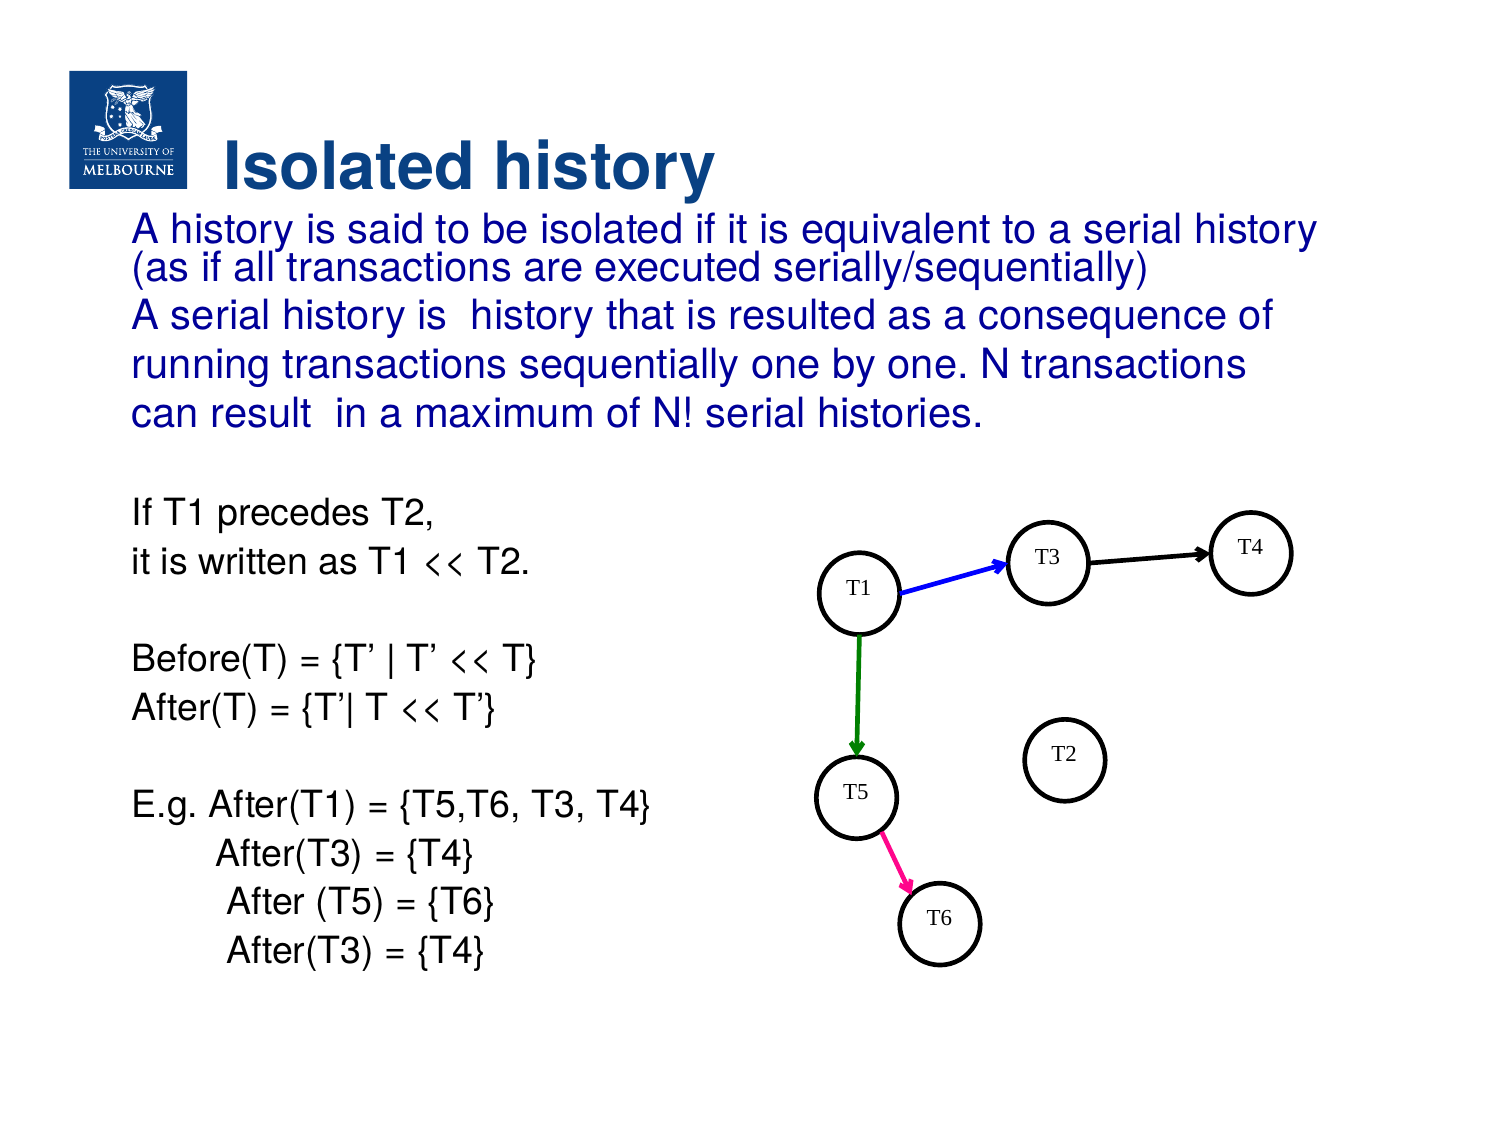

# Isolated history

A history is said to be isolated if it is equivalent to a serial history (as if all transactions are executed serially/sequentially)
A serial history is  history that is resulted as a consequence of
running transactions sequentially one by one. N transactions
can result  in a maximum of N! serial histories.

If T1 precedes T2,
it is written as T1 << T2.

Before(T) = {T’ | T’ << T}
After(T) = {T’| T << T’}

E.g. After(T1) = {T5,T6, T3, T4}
        After(T3) = {T4}
         After (T5) = {T6}
         After(T3) = {T4}

T4
T3
T1
T2
T5
T6